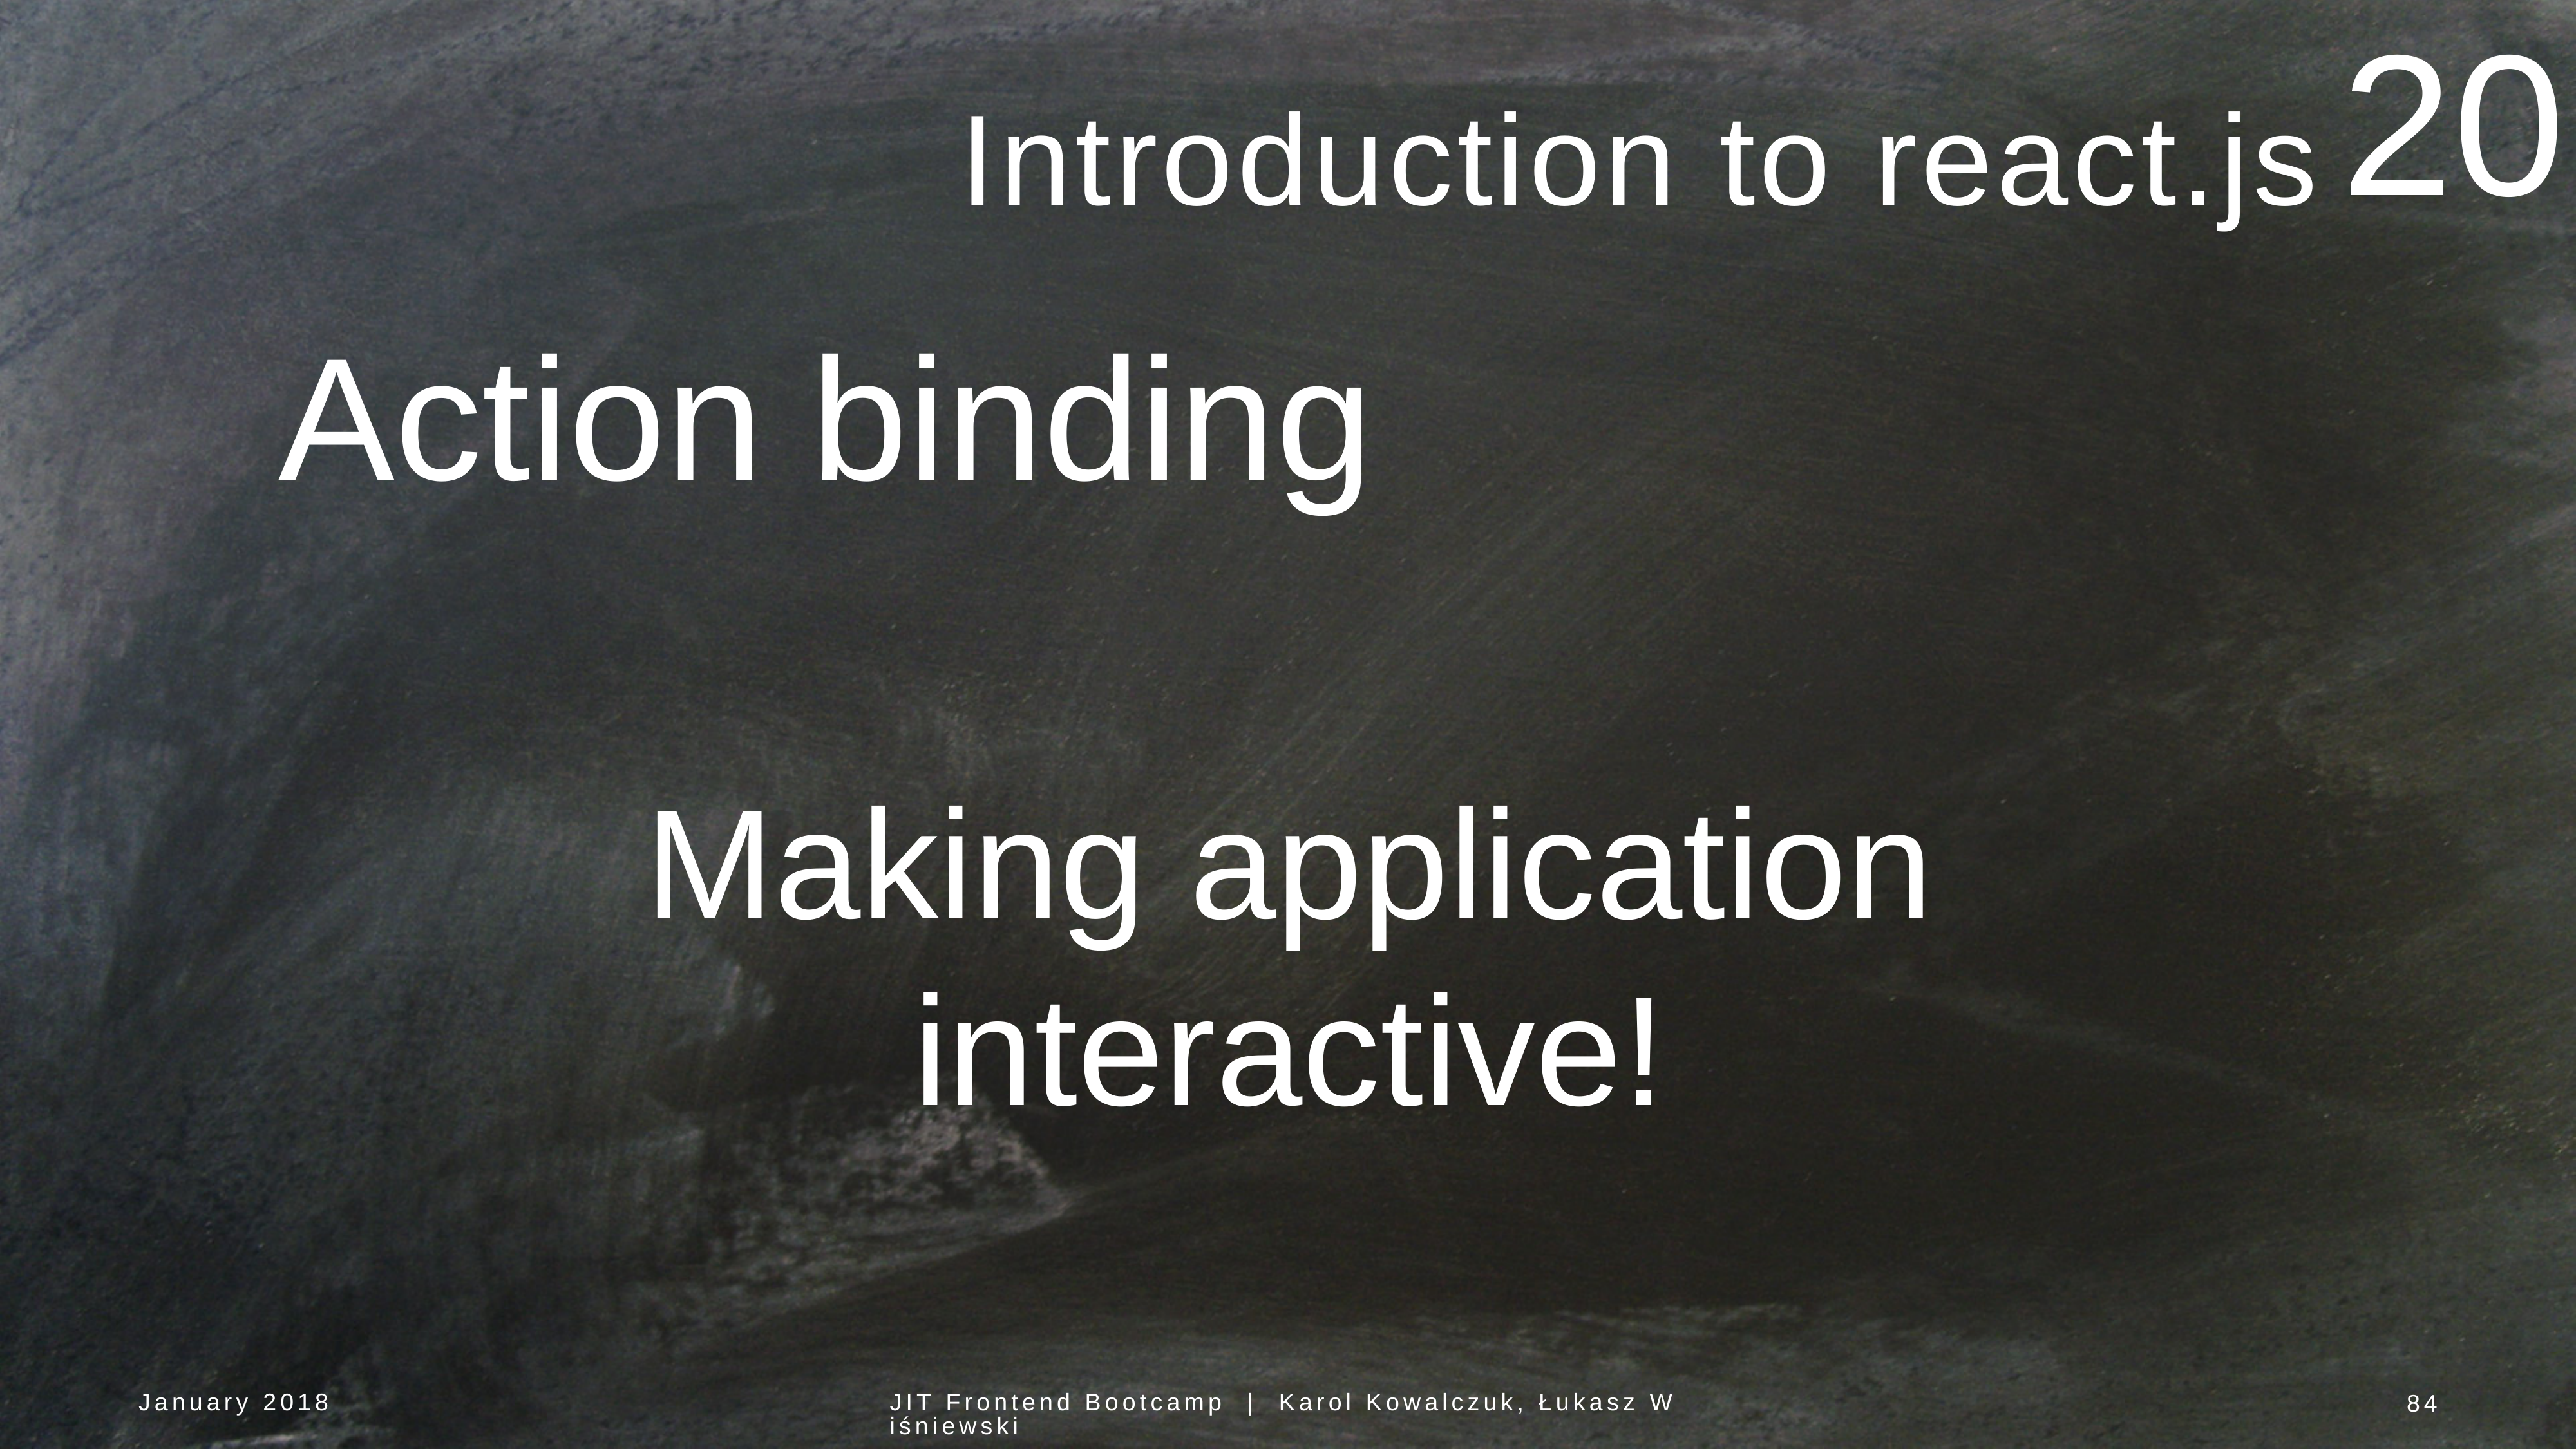

20
# Introduction to react.js
Action binding
Making application interactive!
January 2018
JIT Frontend Bootcamp  |  Karol Kowalczuk, Łukasz Wiśniewski
84